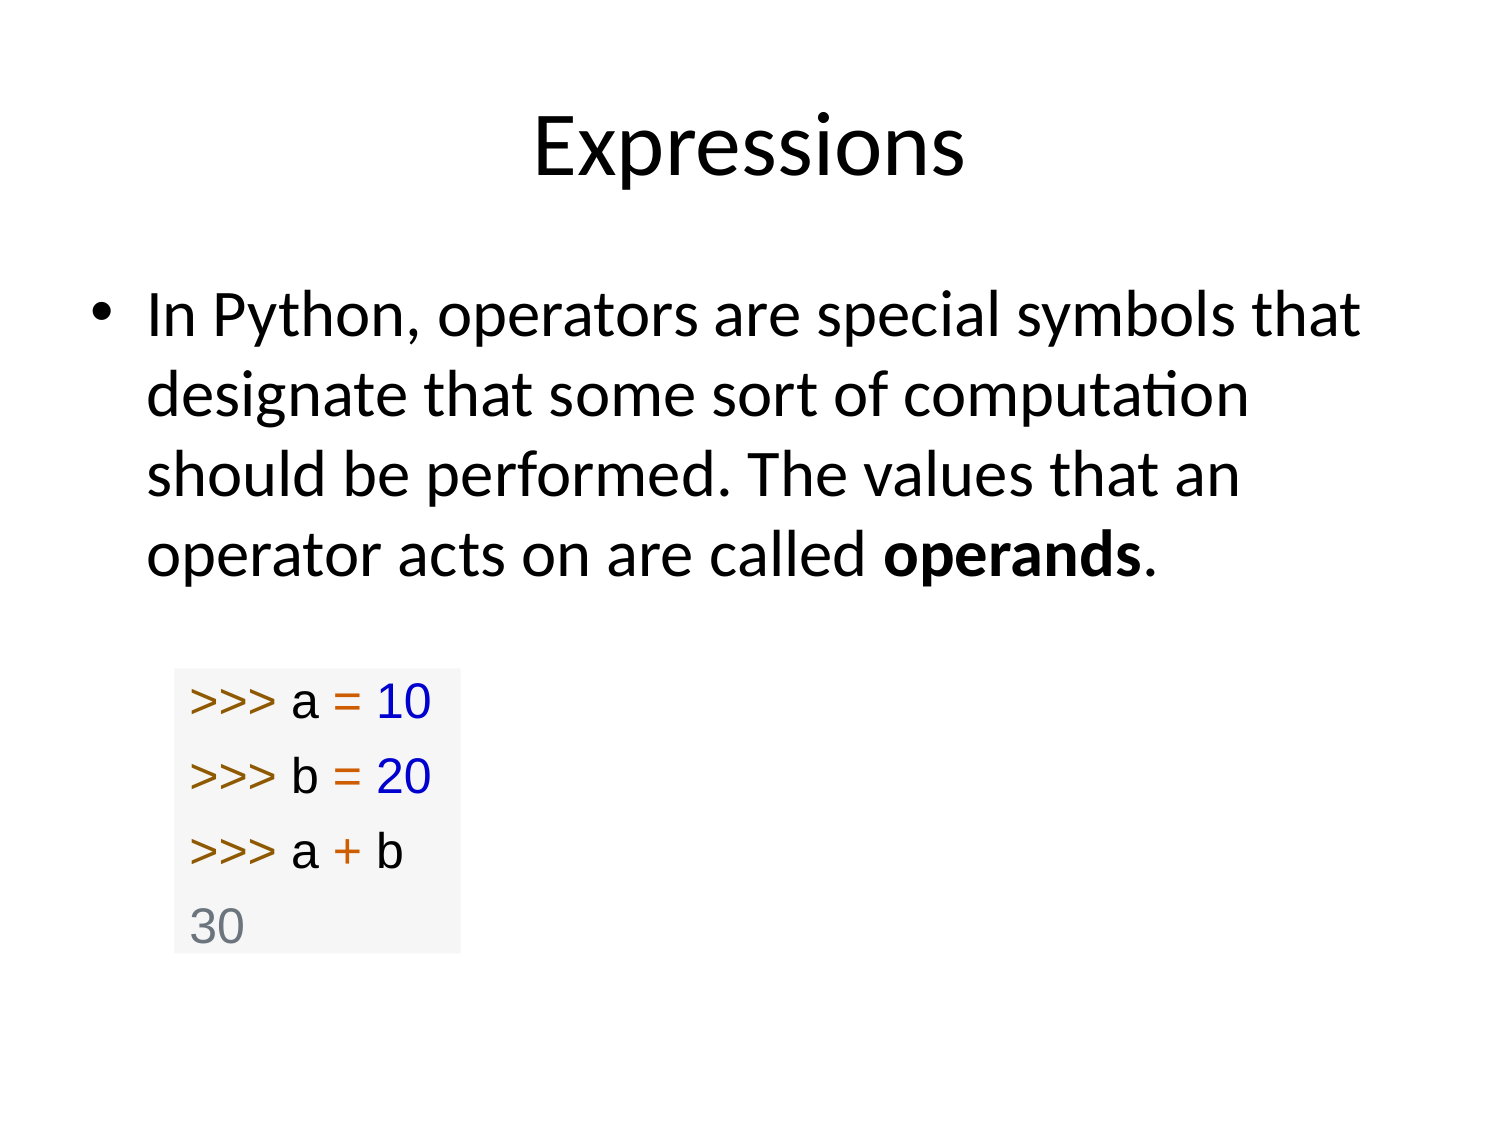

# Expressions
In Python, operators are special symbols that designate that some sort of computation should be performed. The values that an operator acts on are called operands.

>>> a = 10
>>> b = 20
>>> a + b
30